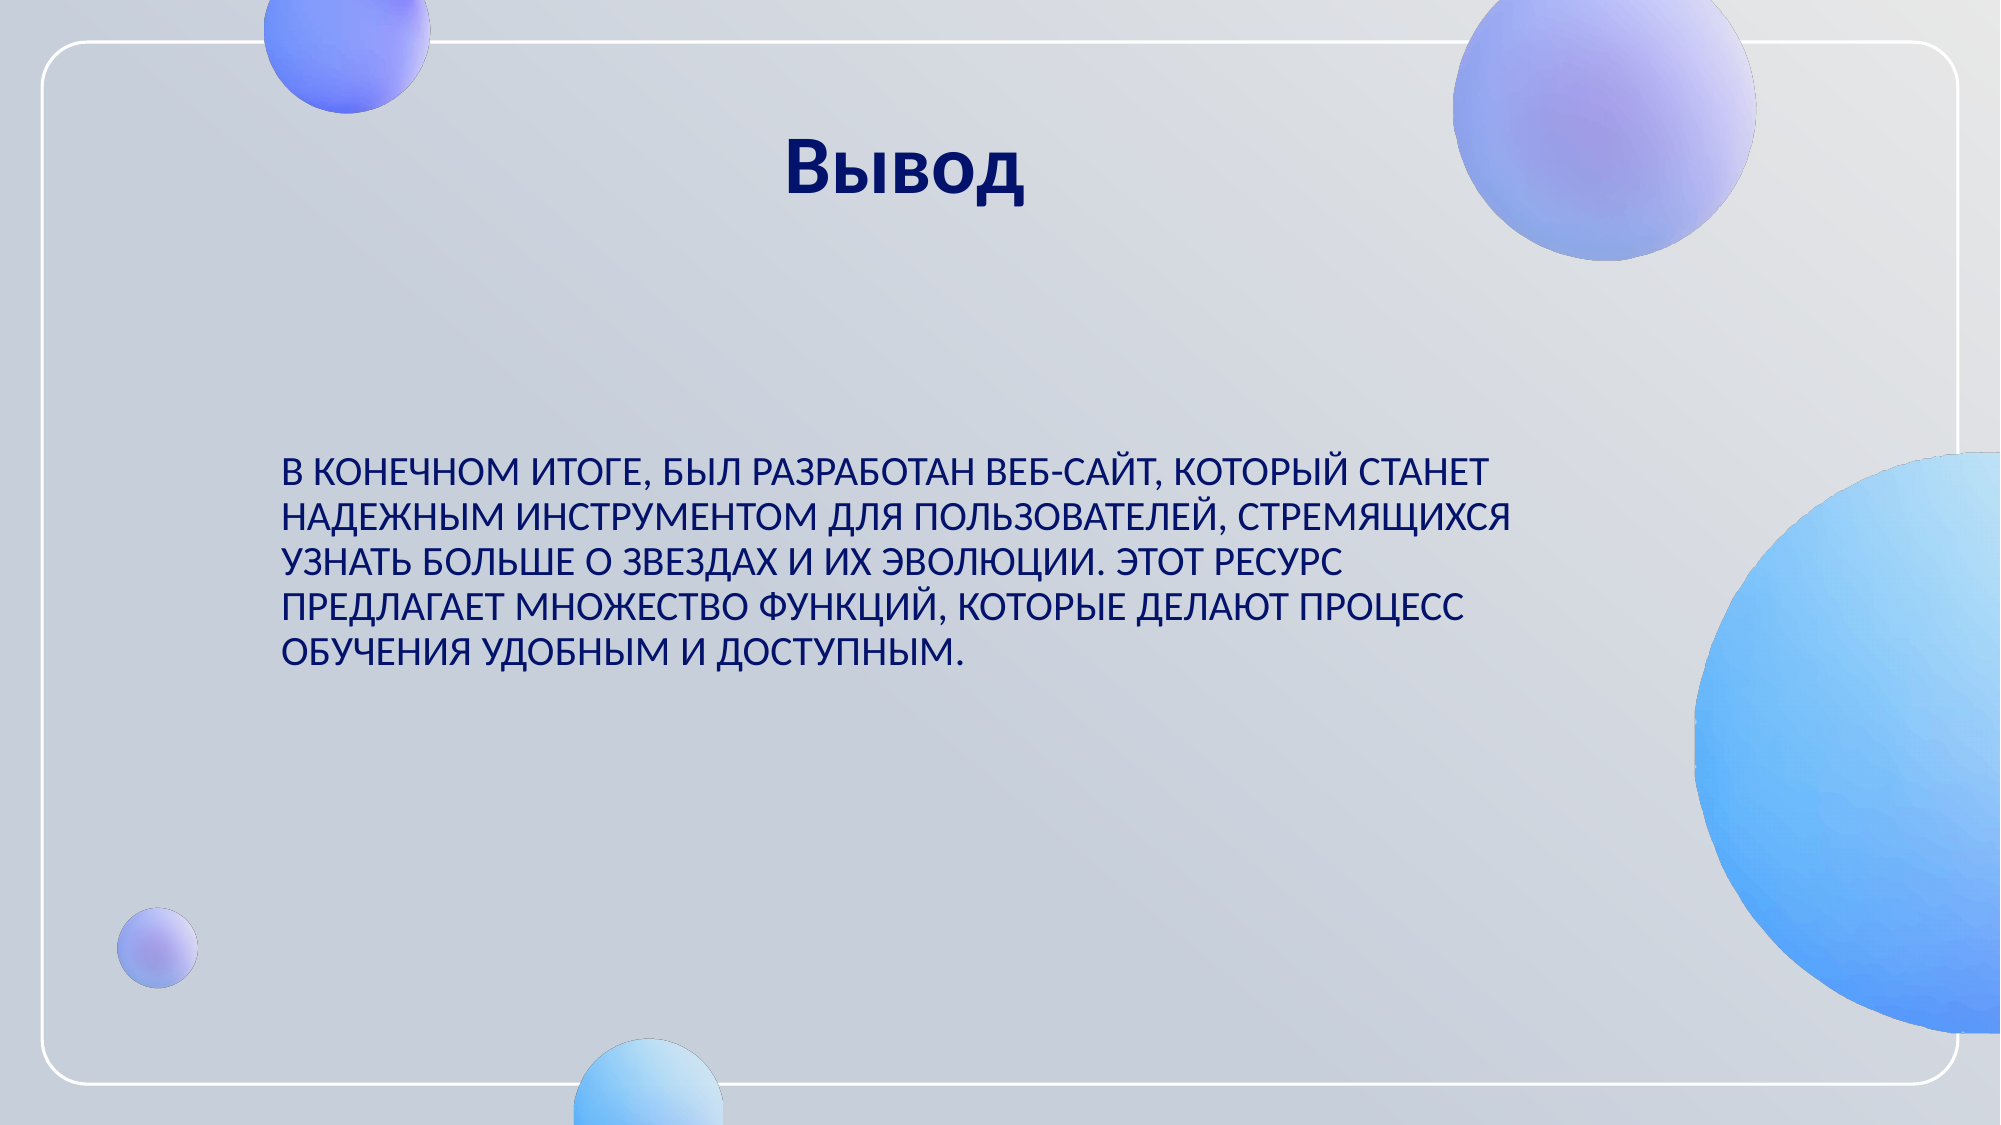

# Вывод
В конечном итоге, был разработан веб-сайт, который станет надежным инструментом для пользователей, стремящихся узнать больше о звездах и их эволюции. Этот ресурс предлагает множество функций, которые делают процесс обучения удобным и доступным.